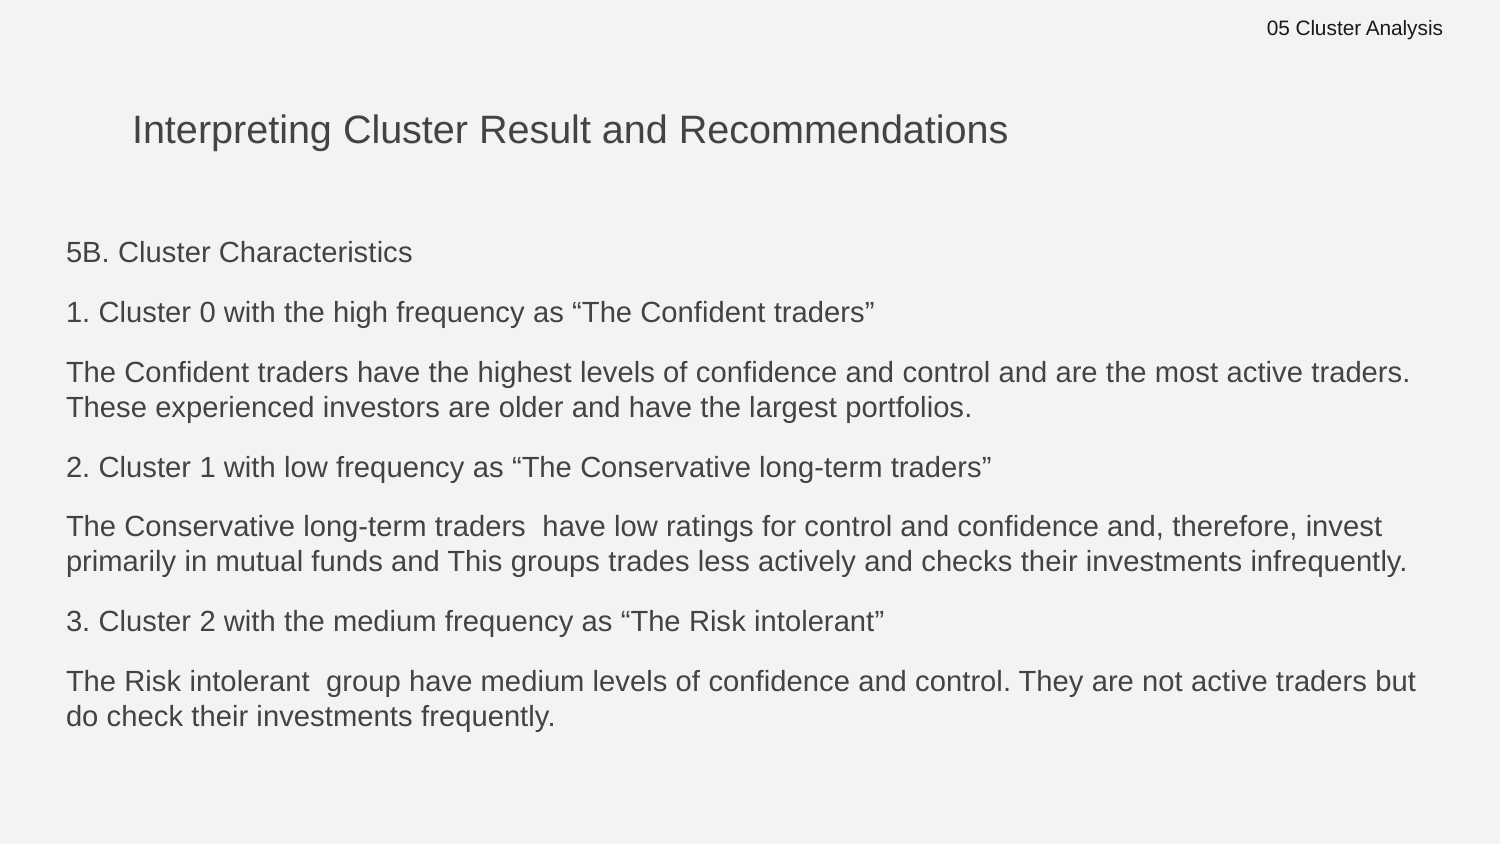

05 Cluster Analysis
# Interpreting Cluster Result and Recommendations
5B. Cluster Characteristics
1. Cluster 0 with the high frequency as “The Confident traders”
The Confident traders have the highest levels of confidence and control and are the most active traders. These experienced investors are older and have the largest portfolios.
2. Cluster 1 with low frequency as “The Conservative long-term traders”
The Conservative long-term traders  have low ratings for control and confidence and, therefore, invest primarily in mutual funds and This groups trades less actively and checks their investments infrequently.
3. Cluster 2 with the medium frequency as “The Risk intolerant”
The Risk intolerant  group have medium levels of confidence and control. They are not active traders but do check their investments frequently.